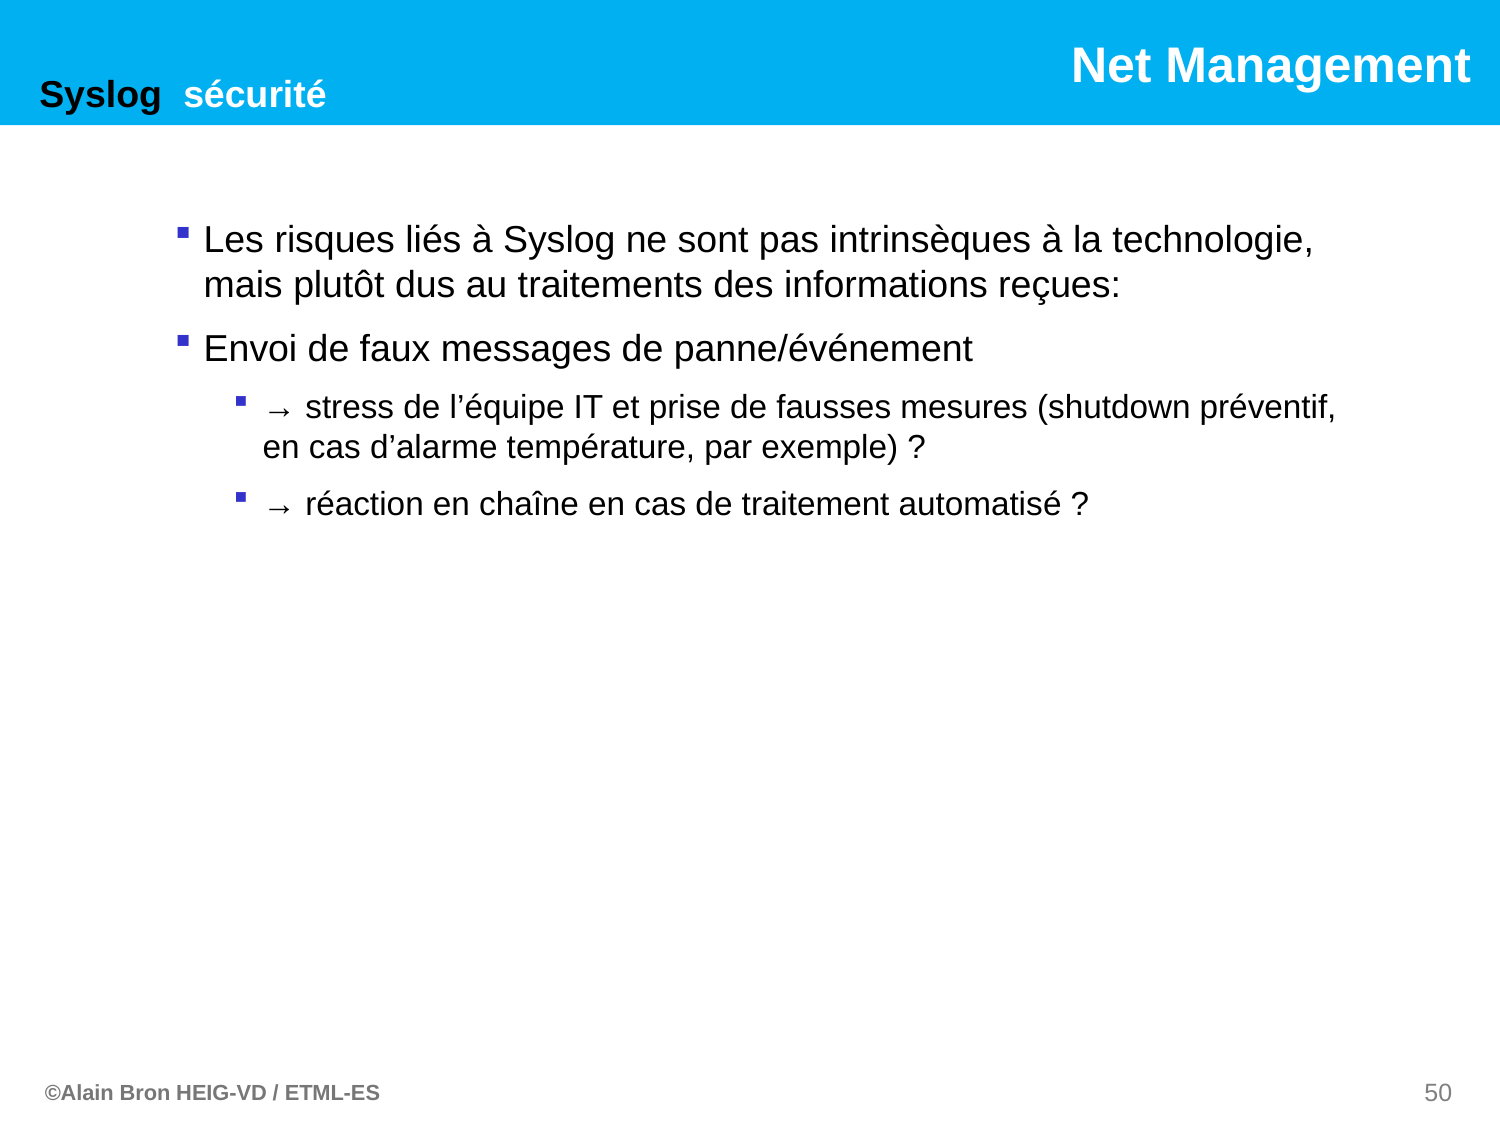

Syslog  sécurité
Les risques liés à Syslog ne sont pas intrinsèques à la technologie, mais plutôt dus au traitements des informations reçues:
Envoi de faux messages de panne/événement
→ stress de l’équipe IT et prise de fausses mesures (shutdown préventif, en cas d’alarme température, par exemple) ?
→ réaction en chaîne en cas de traitement automatisé ?